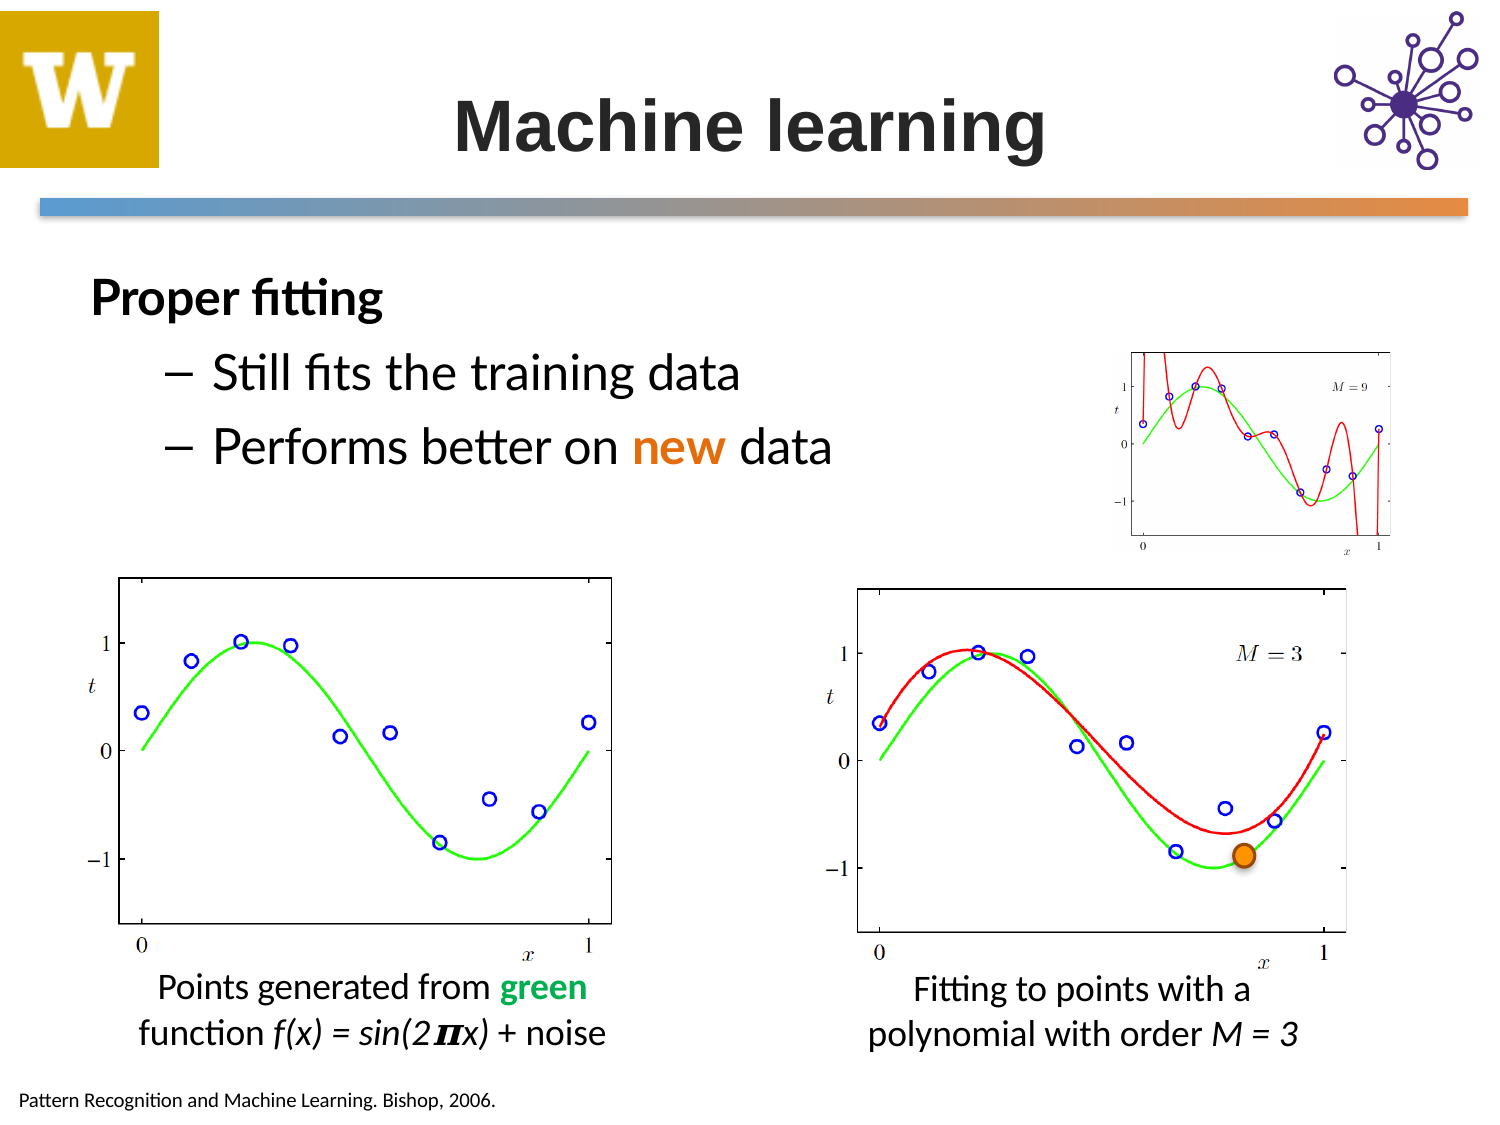

# Machine learning
Proper fitting
Still fits the training data
Performs better on new data

Fitting to points with a  polynomial with order M = 3
Points generated from green
function f(x) = sin(2𝛑x) + noise
Pattern Recognition and Machine Learning. Bishop, 2006.